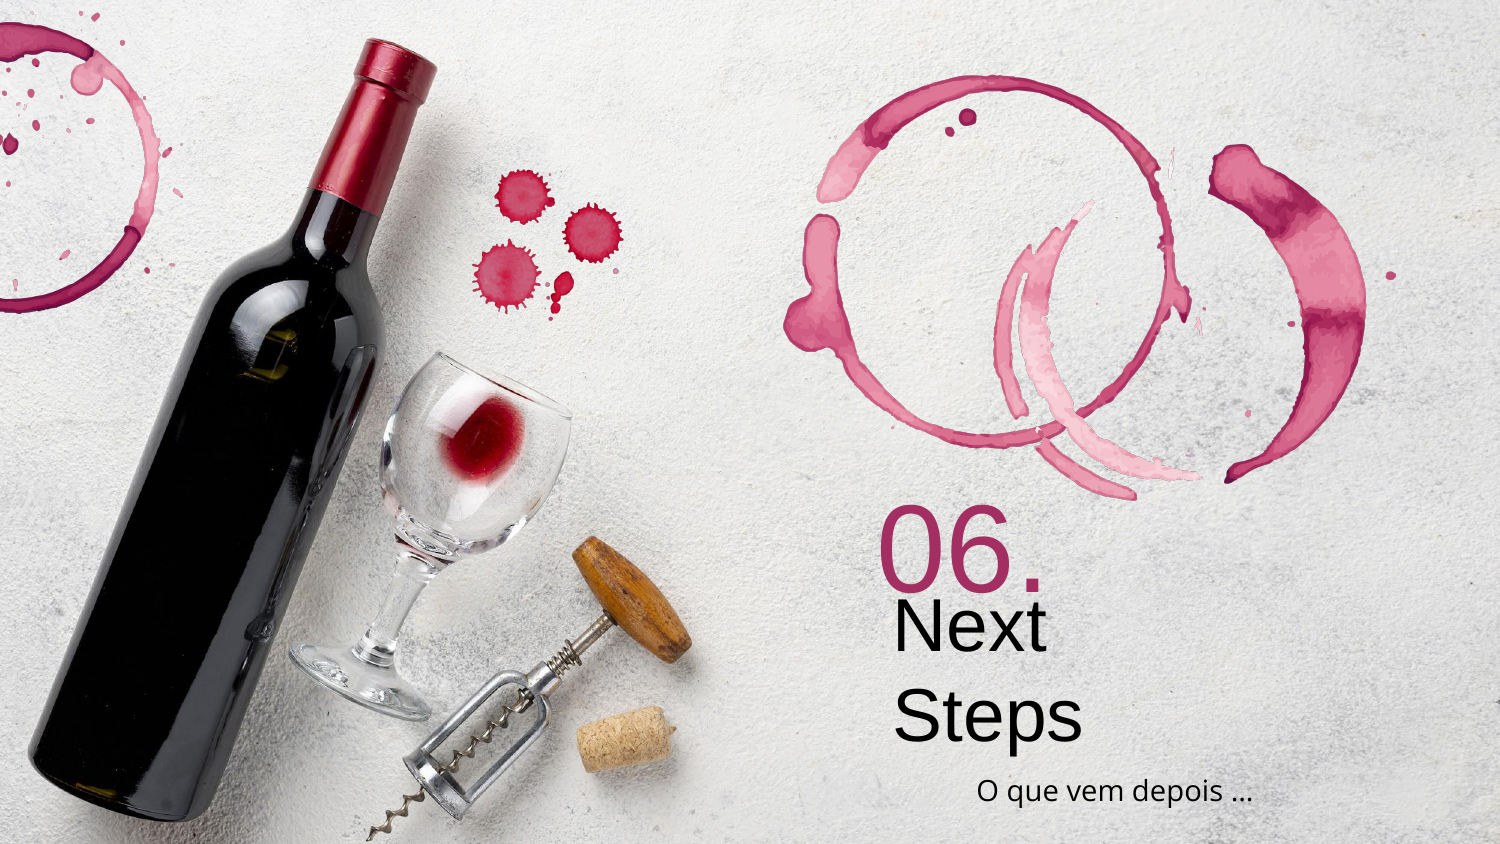

06.
# Next Steps
O que vem depois …